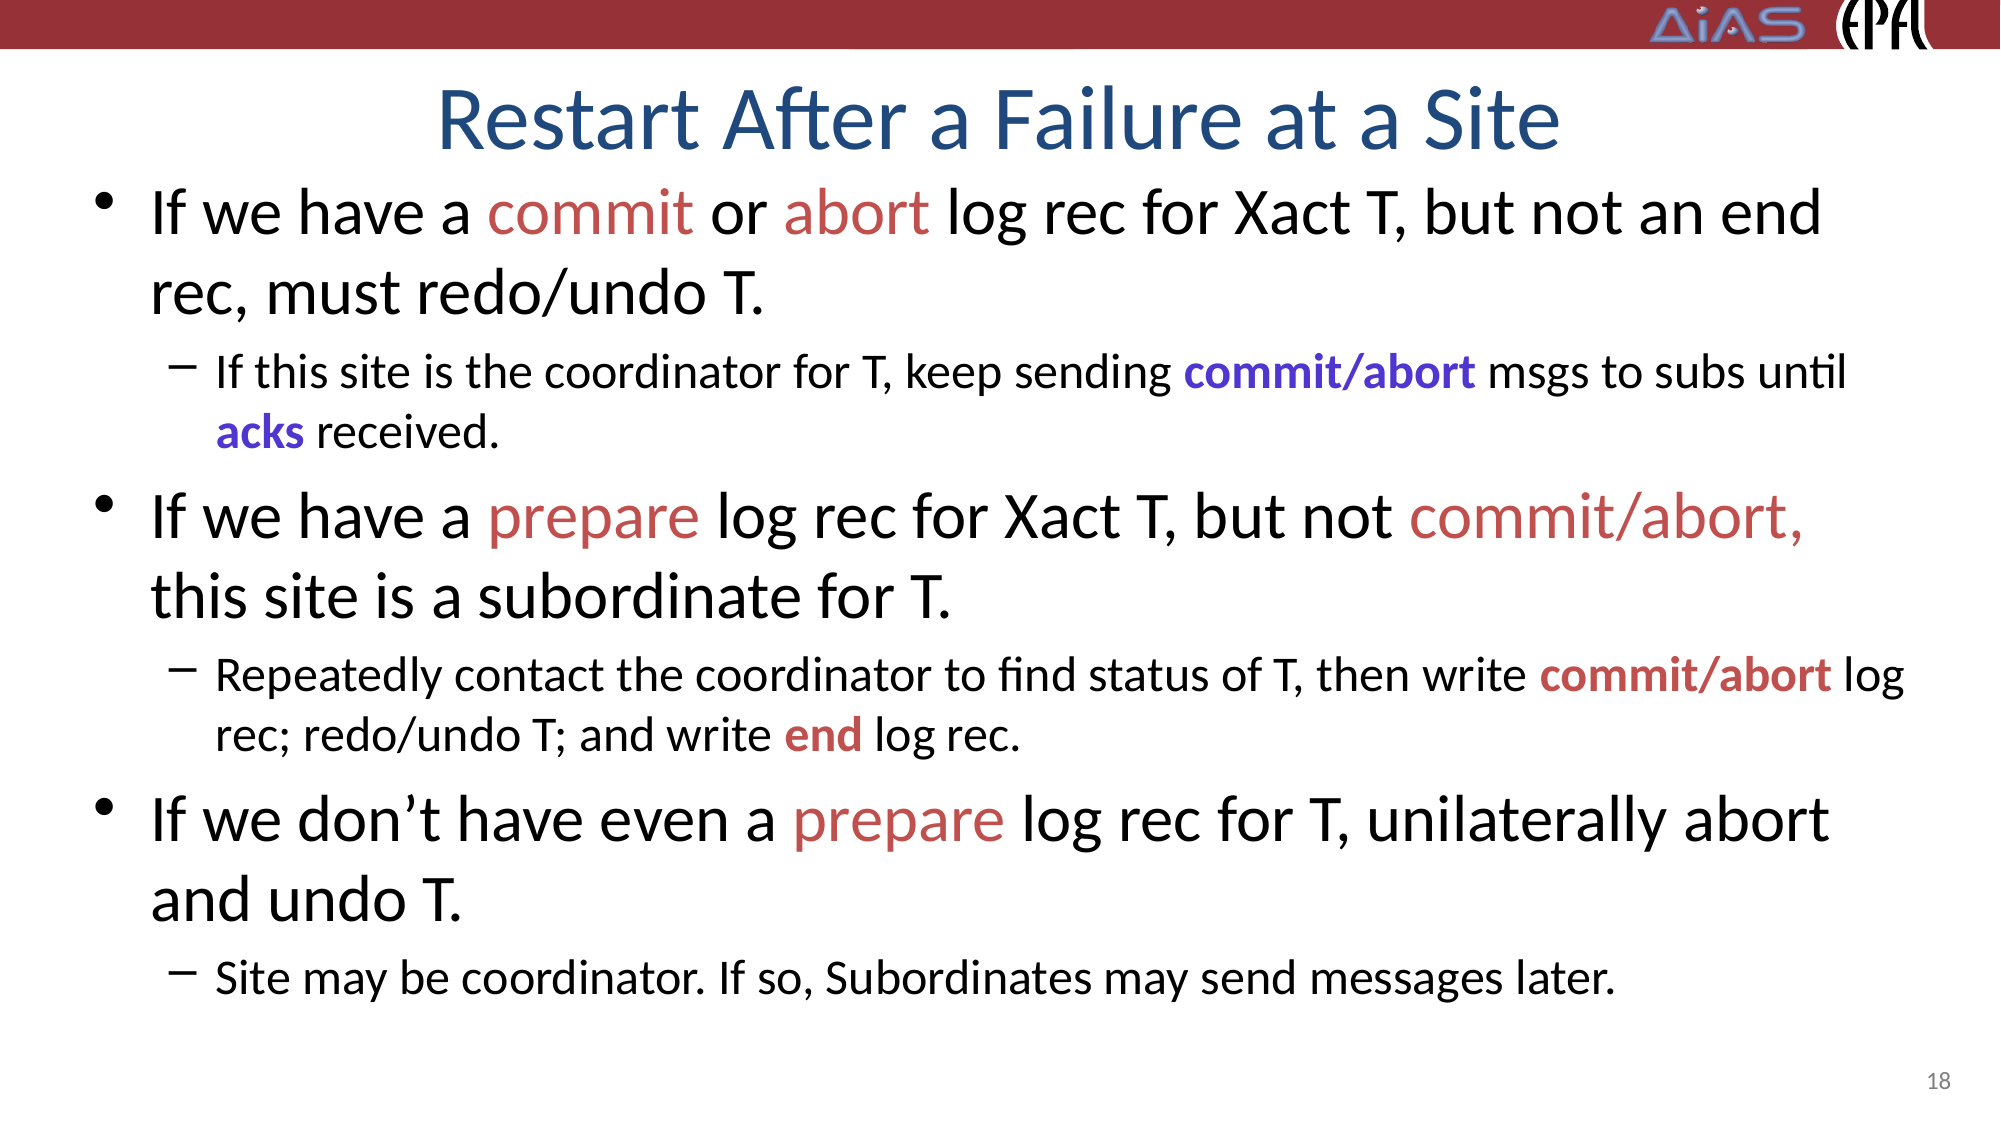

# Restart After a Failure at a Site
If we have a commit or abort log rec for Xact T, but not an end rec, must redo/undo T.
If this site is the coordinator for T, keep sending commit/abort msgs to subs until acks received.
If we have a prepare log rec for Xact T, but not commit/abort, this site is a subordinate for T.
Repeatedly contact the coordinator to find status of T, then write commit/abort log rec; redo/undo T; and write end log rec.
If we don’t have even a prepare log rec for T, unilaterally abort and undo T.
Site may be coordinator. If so, Subordinates may send messages later.
18